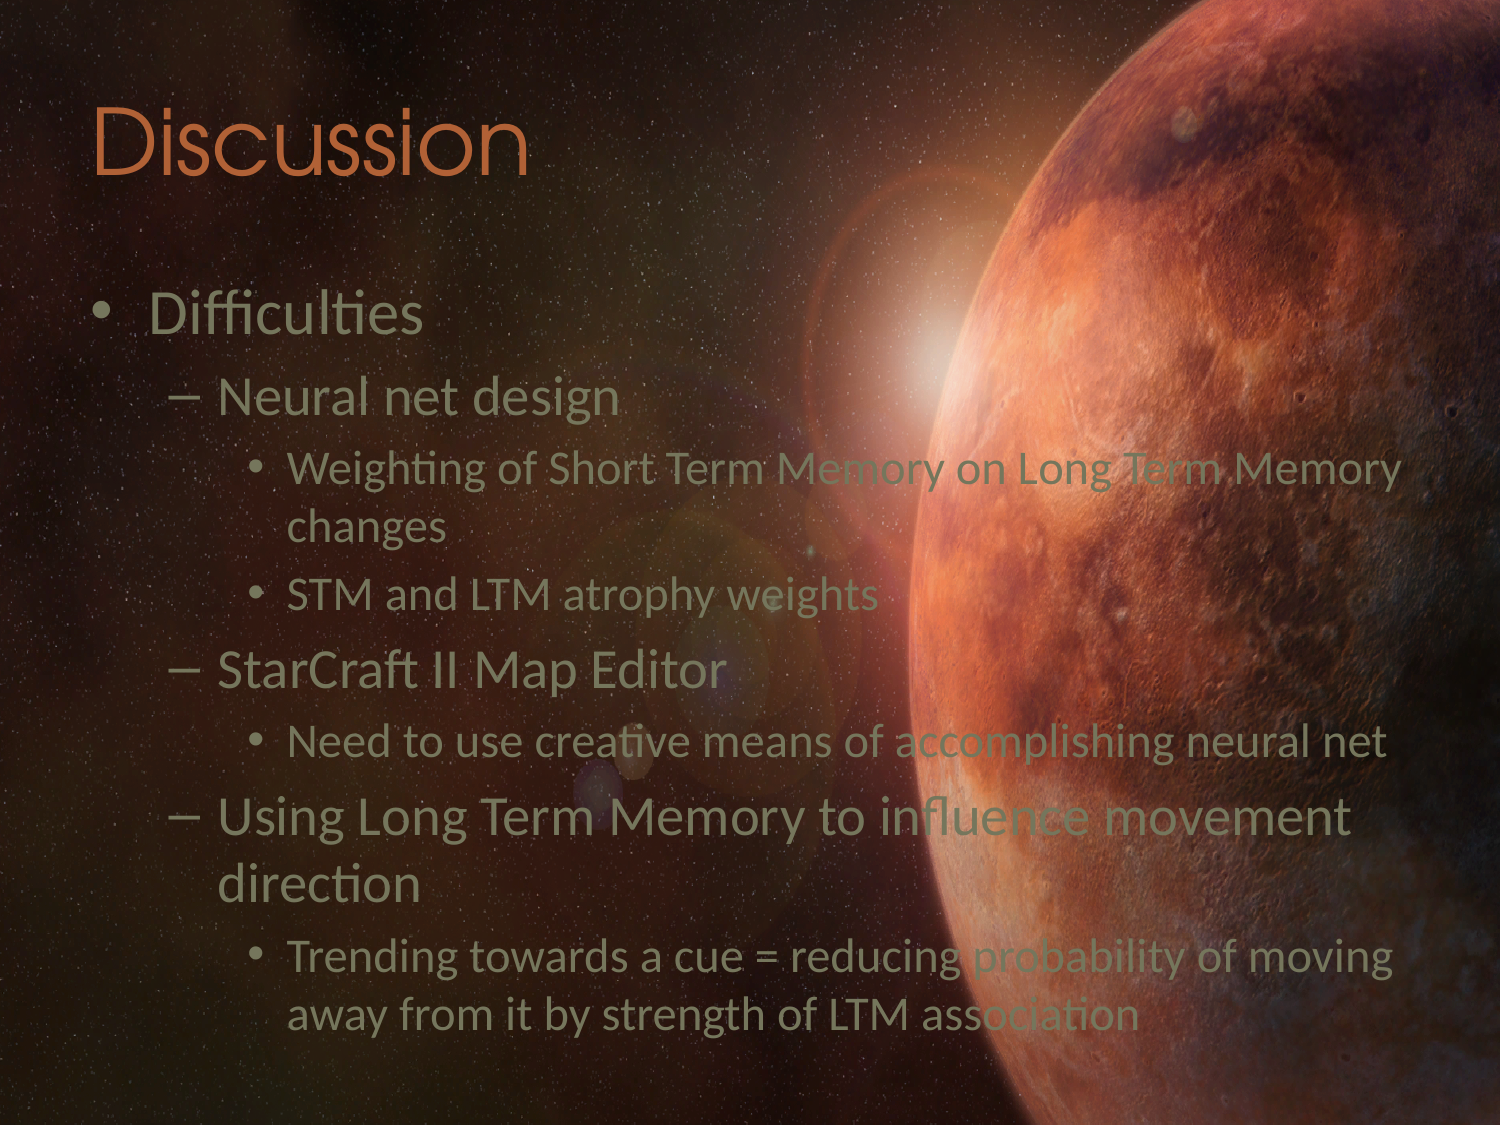

# Discussion
Difficulties
Neural net design
Weighting of Short Term Memory on Long Term Memory changes
STM and LTM atrophy weights
StarCraft II Map Editor
Need to use creative means of accomplishing neural net
Using Long Term Memory to influence movement direction
Trending towards a cue = reducing probability of moving away from it by strength of LTM association